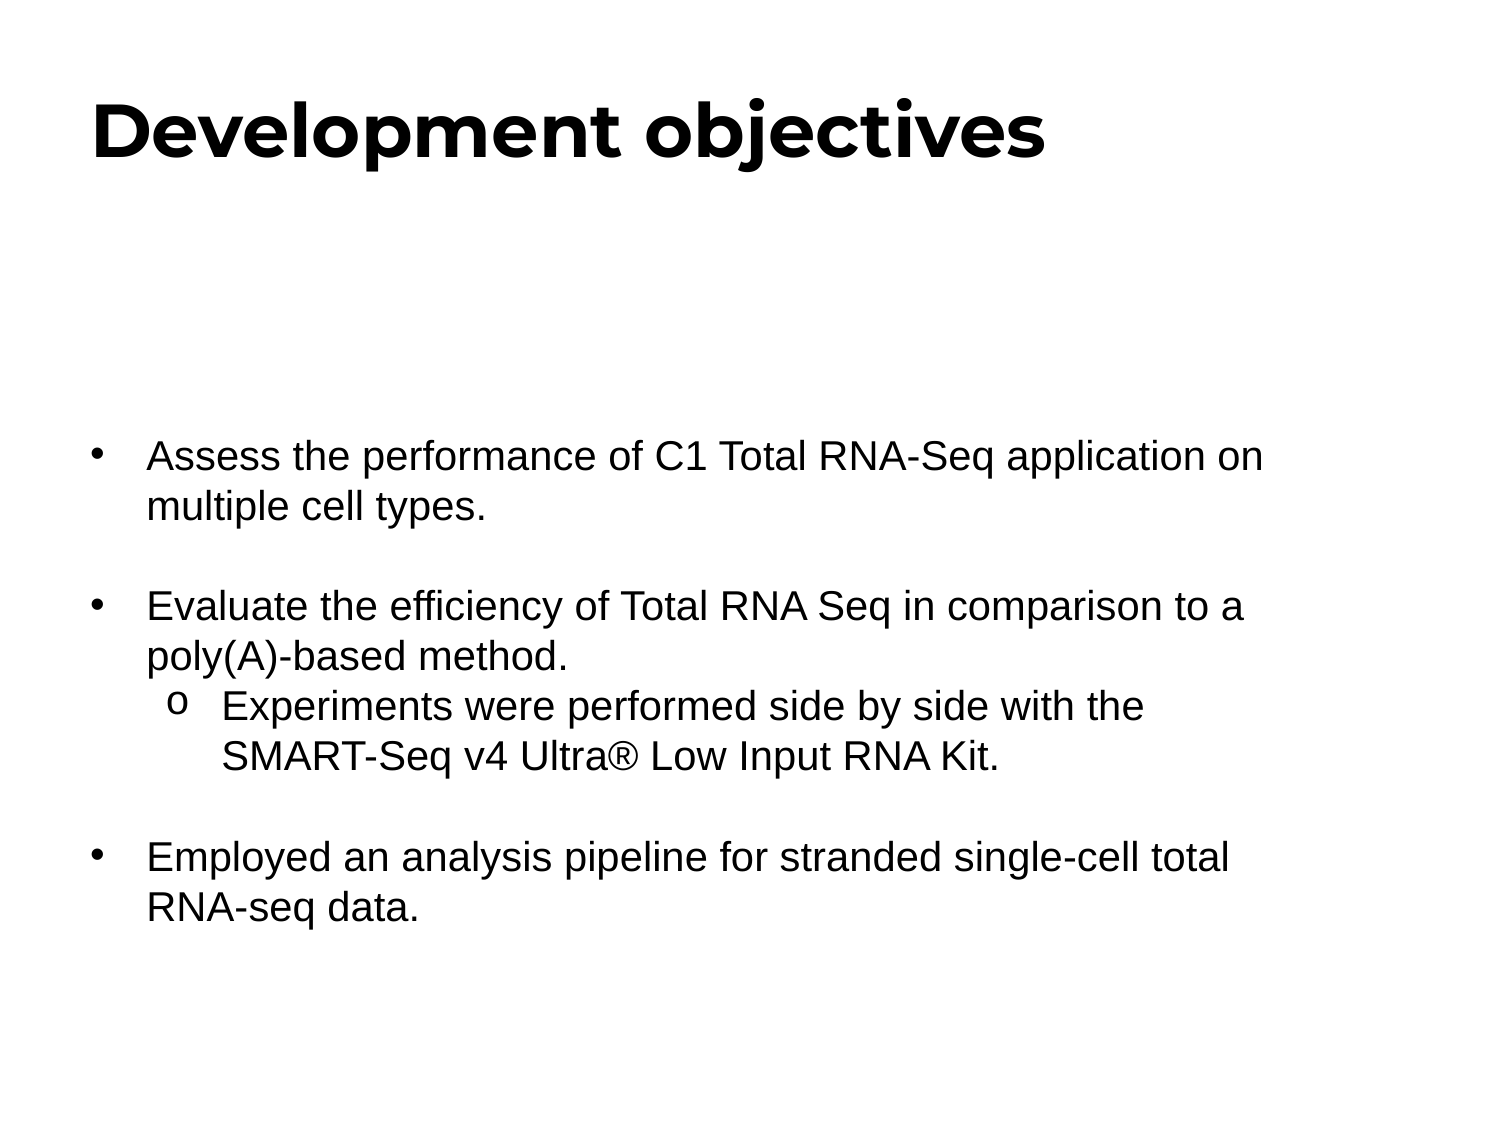

# Development objectives
Assess the performance of C1 Total RNA-Seq application on multiple cell types.

Evaluate the efficiency of Total RNA Seq in comparison to a poly(A)-based method.
Experiments were performed side by side with the SMART-Seq v4 Ultra® Low Input RNA Kit.

Employed an analysis pipeline for stranded single-cell total RNA-seq data.